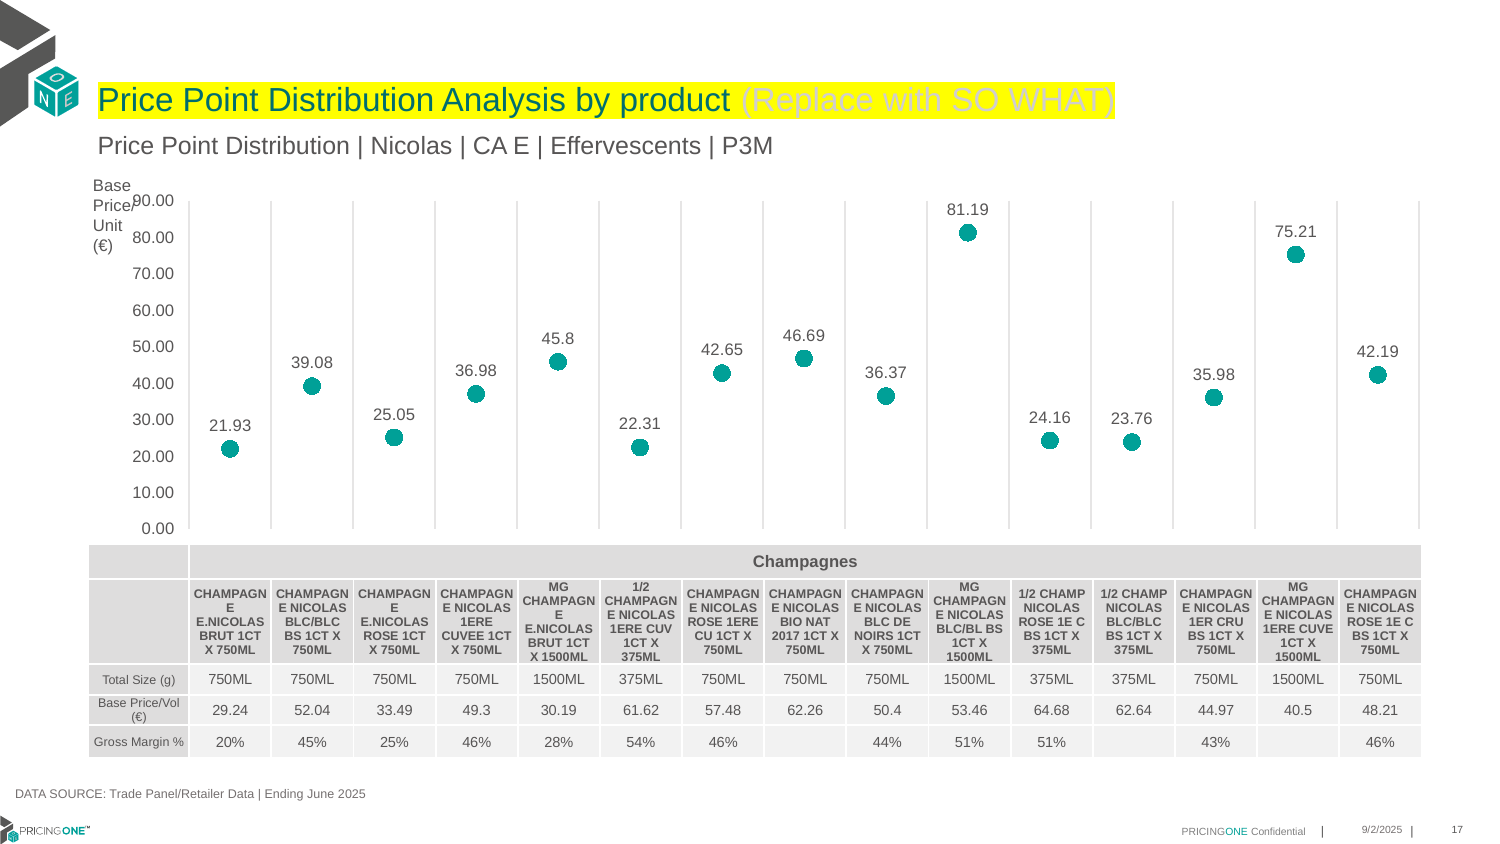

# Price Point Distribution Analysis by product (Replace with SO WHAT)
Price Point Distribution | Nicolas | CA E | Effervescents | P3M
Base Price/Unit (€)

### Chart

| Category | Base Price/Unit |
|---|---|
| CHAMPAGNE E.NICOLAS BRUT 1CT X 750ML | 21.93 |
| CHAMPAGNE NICOLAS BLC/BLC BS 1CT X 750ML | 39.08 |
| CHAMPAGNE E.NICOLAS ROSE 1CT X 750ML | 25.05 |
| CHAMPAGNE NICOLAS 1ERE CUVEE 1CT X 750ML | 36.98 |
| MG CHAMPAGNE E.NICOLAS BRUT 1CT X 1500ML | 45.8 |
| 1/2 CHAMPAGNE NICOLAS 1ERE CUV 1CT X 375ML | 22.31 |
| CHAMPAGNE NICOLAS ROSE 1ERE CU 1CT X 750ML | 42.65 |
| CHAMPAGNE NICOLAS BIO NAT 2017 1CT X 750ML | 46.69 |
| CHAMPAGNE NICOLAS BLC DE NOIRS 1CT X 750ML | 36.37 |
| MG CHAMPAGNE NICOLAS BLC/BL BS 1CT X 1500ML | 81.19 |
| 1/2 CHAMP NICOLAS ROSE 1E C BS 1CT X 375ML | 24.16 |
| 1/2 CHAMP NICOLAS BLC/BLC BS 1CT X 375ML | 23.76 |
| CHAMPAGNE NICOLAS 1ER CRU BS 1CT X 750ML | 35.98 |
| MG CHAMPAGNE NICOLAS 1ERE CUVE 1CT X 1500ML | 75.21 |
| CHAMPAGNE NICOLAS ROSE 1E C BS 1CT X 750ML | 42.19 |
|  | Champagnes | Champagnes | Champagnes | Champagnes | Champagnes | Champagnes | Champagnes | Champagnes | Champagnes | Champagnes | Champagnes | Champagnes | Champagnes | Champagnes | Champagnes |
| --- | --- | --- | --- | --- | --- | --- | --- | --- | --- | --- | --- | --- | --- | --- | --- |
|  | CHAMPAGNE E.NICOLAS BRUT 1CT X 750ML | CHAMPAGNE NICOLAS BLC/BLC BS 1CT X 750ML | CHAMPAGNE E.NICOLAS ROSE 1CT X 750ML | CHAMPAGNE NICOLAS 1ERE CUVEE 1CT X 750ML | MG CHAMPAGNE E.NICOLAS BRUT 1CT X 1500ML | 1/2 CHAMPAGNE NICOLAS 1ERE CUV 1CT X 375ML | CHAMPAGNE NICOLAS ROSE 1ERE CU 1CT X 750ML | CHAMPAGNE NICOLAS BIO NAT 2017 1CT X 750ML | CHAMPAGNE NICOLAS BLC DE NOIRS 1CT X 750ML | MG CHAMPAGNE NICOLAS BLC/BL BS 1CT X 1500ML | 1/2 CHAMP NICOLAS ROSE 1E C BS 1CT X 375ML | 1/2 CHAMP NICOLAS BLC/BLC BS 1CT X 375ML | CHAMPAGNE NICOLAS 1ER CRU BS 1CT X 750ML | MG CHAMPAGNE NICOLAS 1ERE CUVE 1CT X 1500ML | CHAMPAGNE NICOLAS ROSE 1E C BS 1CT X 750ML |
| Total Size (g) | 750ML | 750ML | 750ML | 750ML | 1500ML | 375ML | 750ML | 750ML | 750ML | 1500ML | 375ML | 375ML | 750ML | 1500ML | 750ML |
| Base Price/Vol (€) | 29.24 | 52.04 | 33.49 | 49.3 | 30.19 | 61.62 | 57.48 | 62.26 | 50.4 | 53.46 | 64.68 | 62.64 | 44.97 | 40.5 | 48.21 |
| Gross Margin % | 20% | 45% | 25% | 46% | 28% | 54% | 46% |  | 44% | 51% | 51% |  | 43% |  | 46% |
DATA SOURCE: Trade Panel/Retailer Data | Ending June 2025
9/2/2025
17